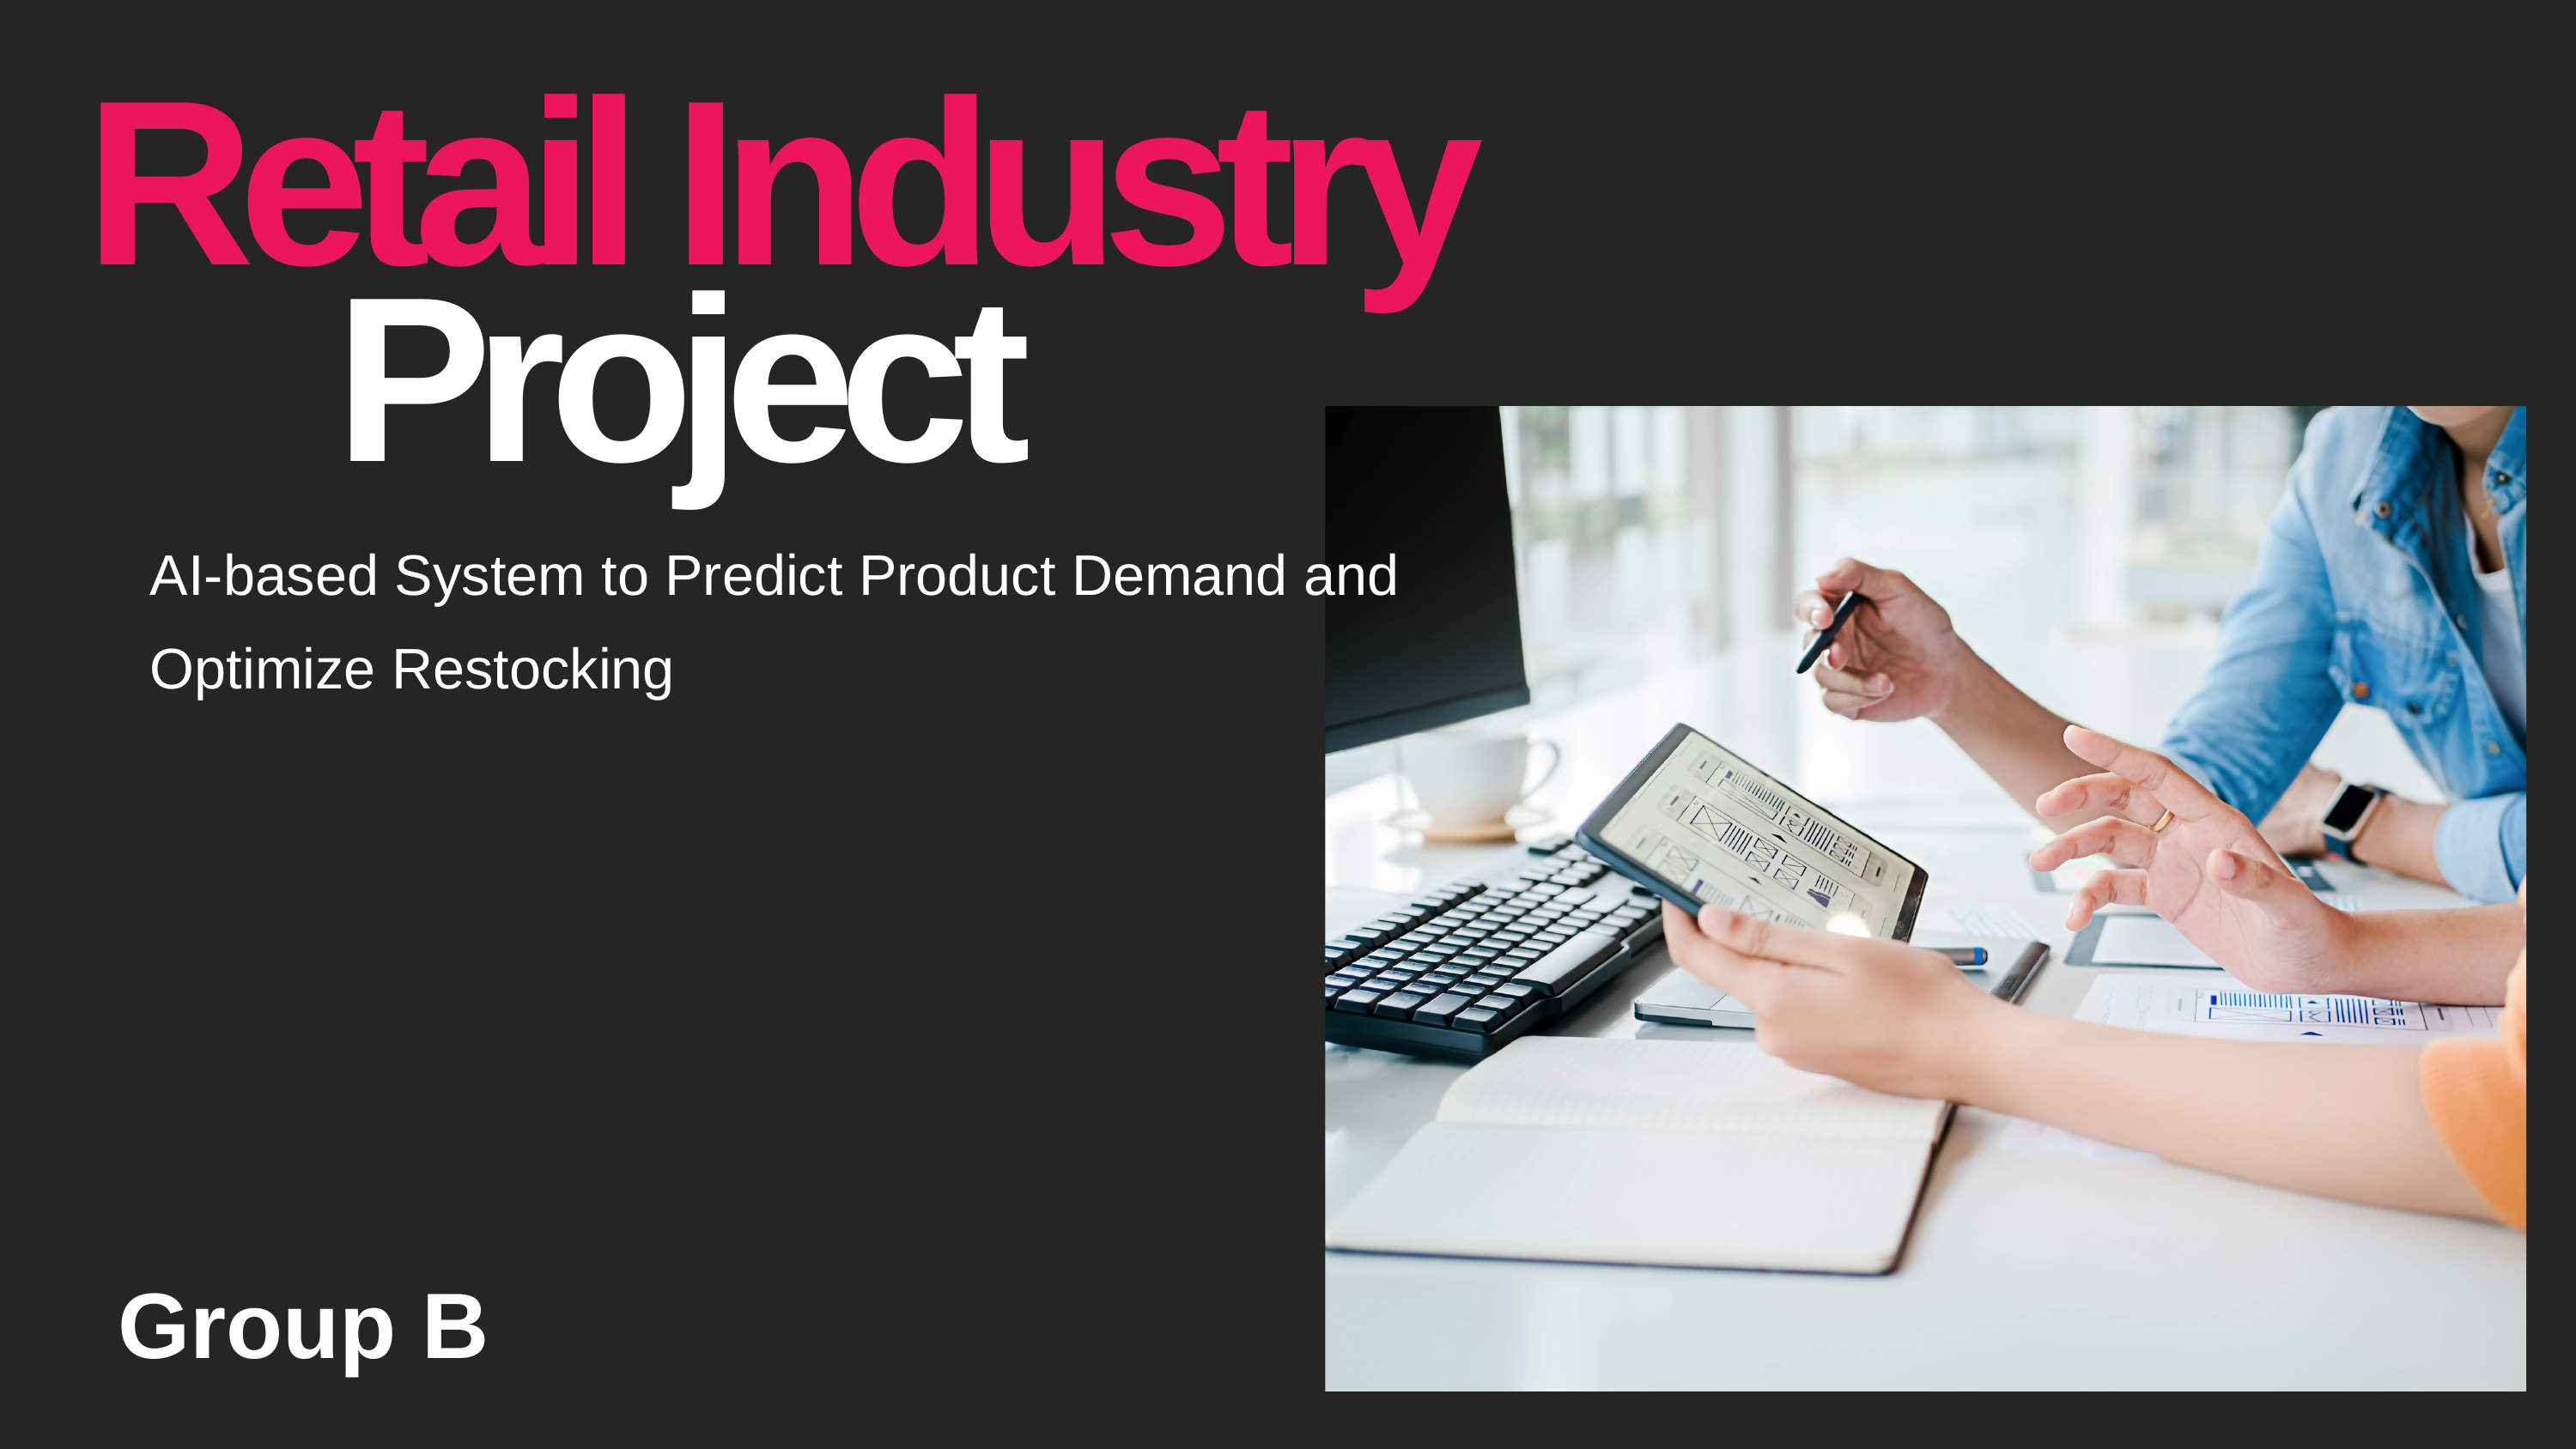

Retail Industry
Project

AI-based System to Predict Product Demand and Optimize Restocking
Group B